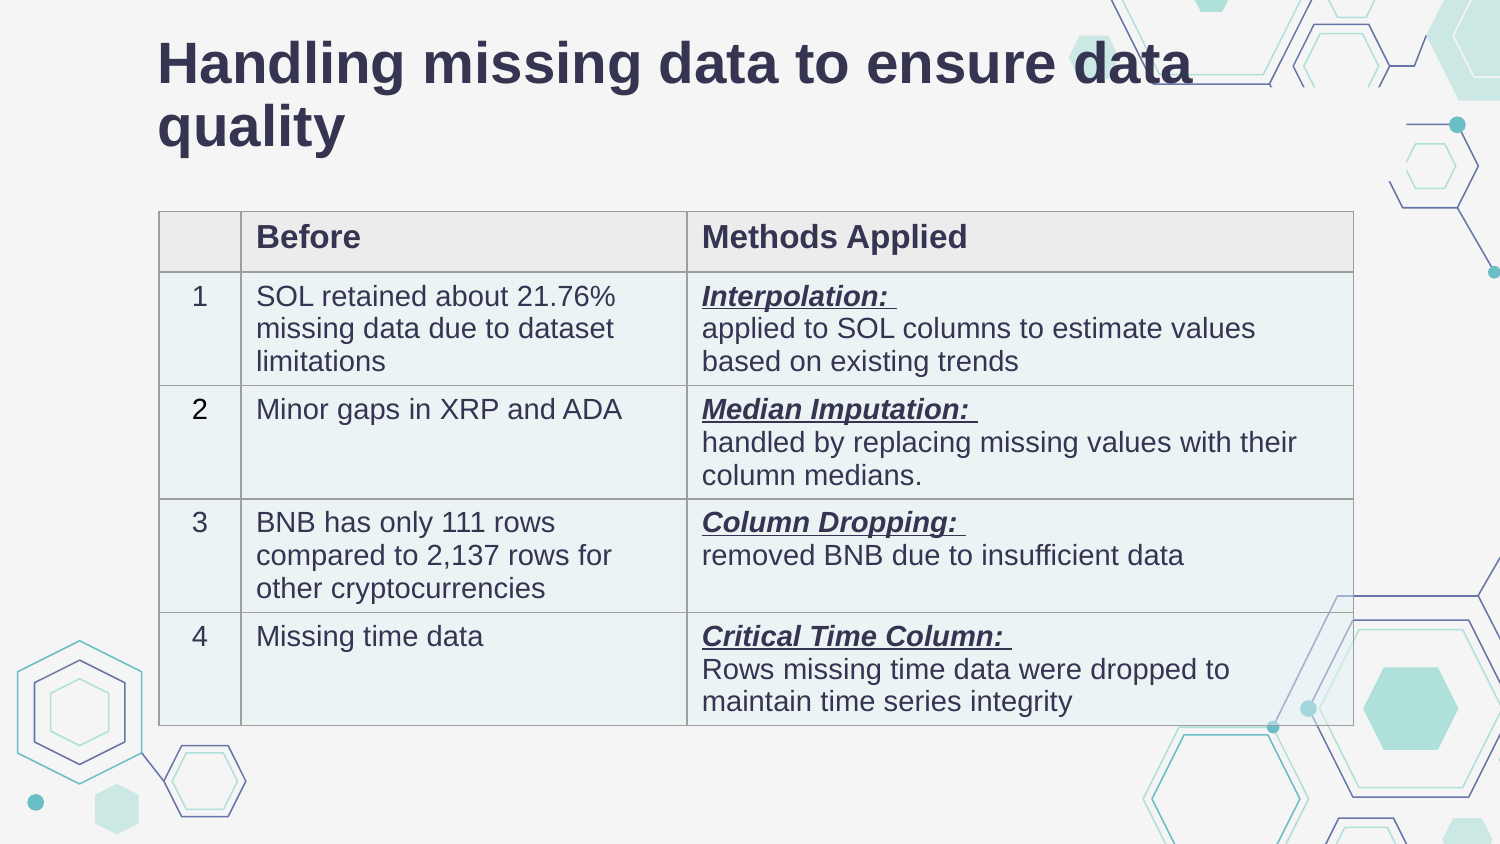

# Handling missing data to ensure data quality

|  | Before | Methods Applied |
| --- | --- | --- |
| 1 | SOL retained about 21.76% missing data due to dataset limitations | Interpolation: applied to SOL columns to estimate values based on existing trends |
| 2 | Minor gaps in XRP and ADA | Median Imputation: handled by replacing missing values with their column medians. |
| 3 | BNB has only 111 rows compared to 2,137 rows for other cryptocurrencies | Column Dropping: removed BNB due to insufficient data |
| 4 | Missing time data | Critical Time Column: Rows missing time data were dropped to maintain time series integrity |